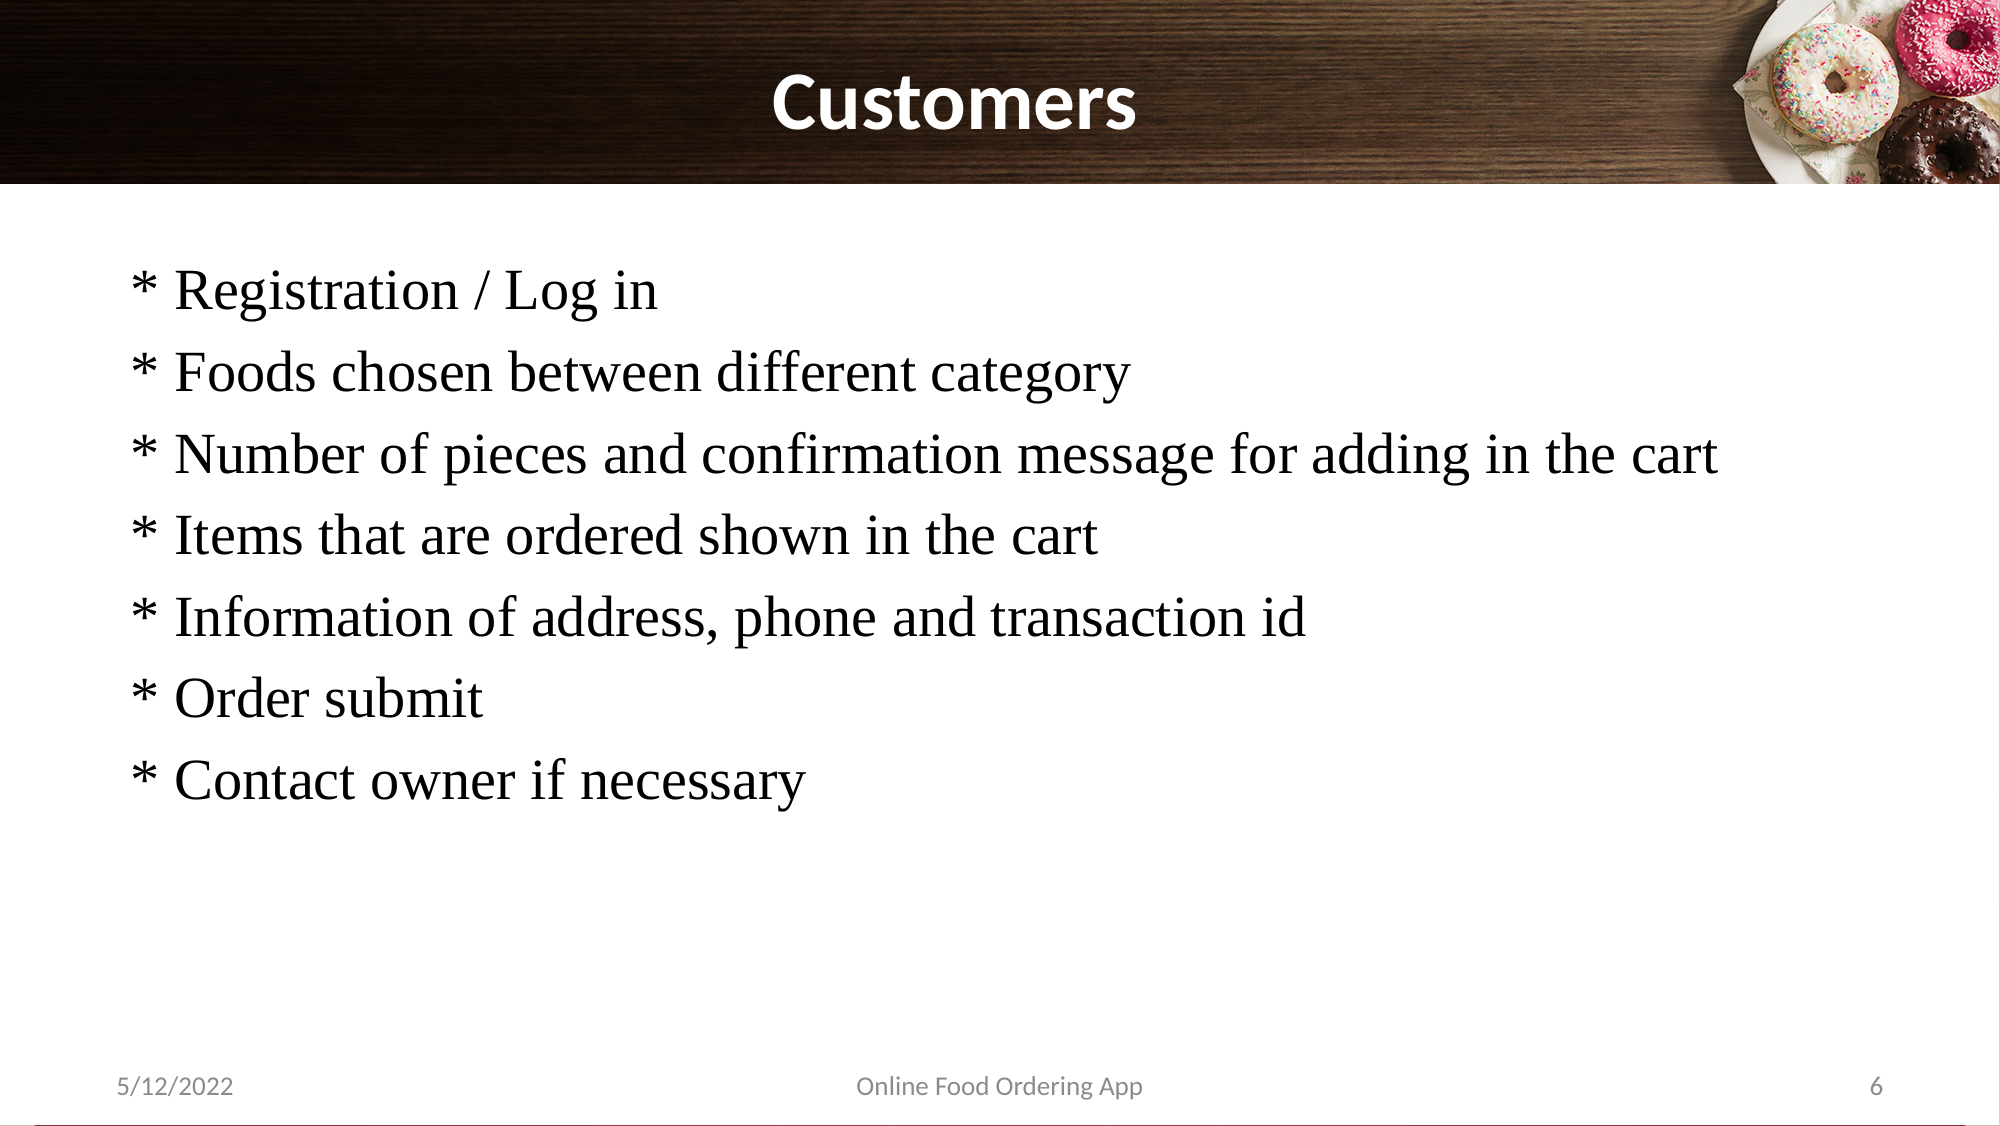

# Customers
 * Registration / Log in
 * Foods chosen between different category
 * Number of pieces and confirmation message for adding in the cart
 * Items that are ordered shown in the cart
 * Information of address, phone and transaction id
 * Order submit
 * Contact owner if necessary

5/12/2022
Online Food Ordering App
6